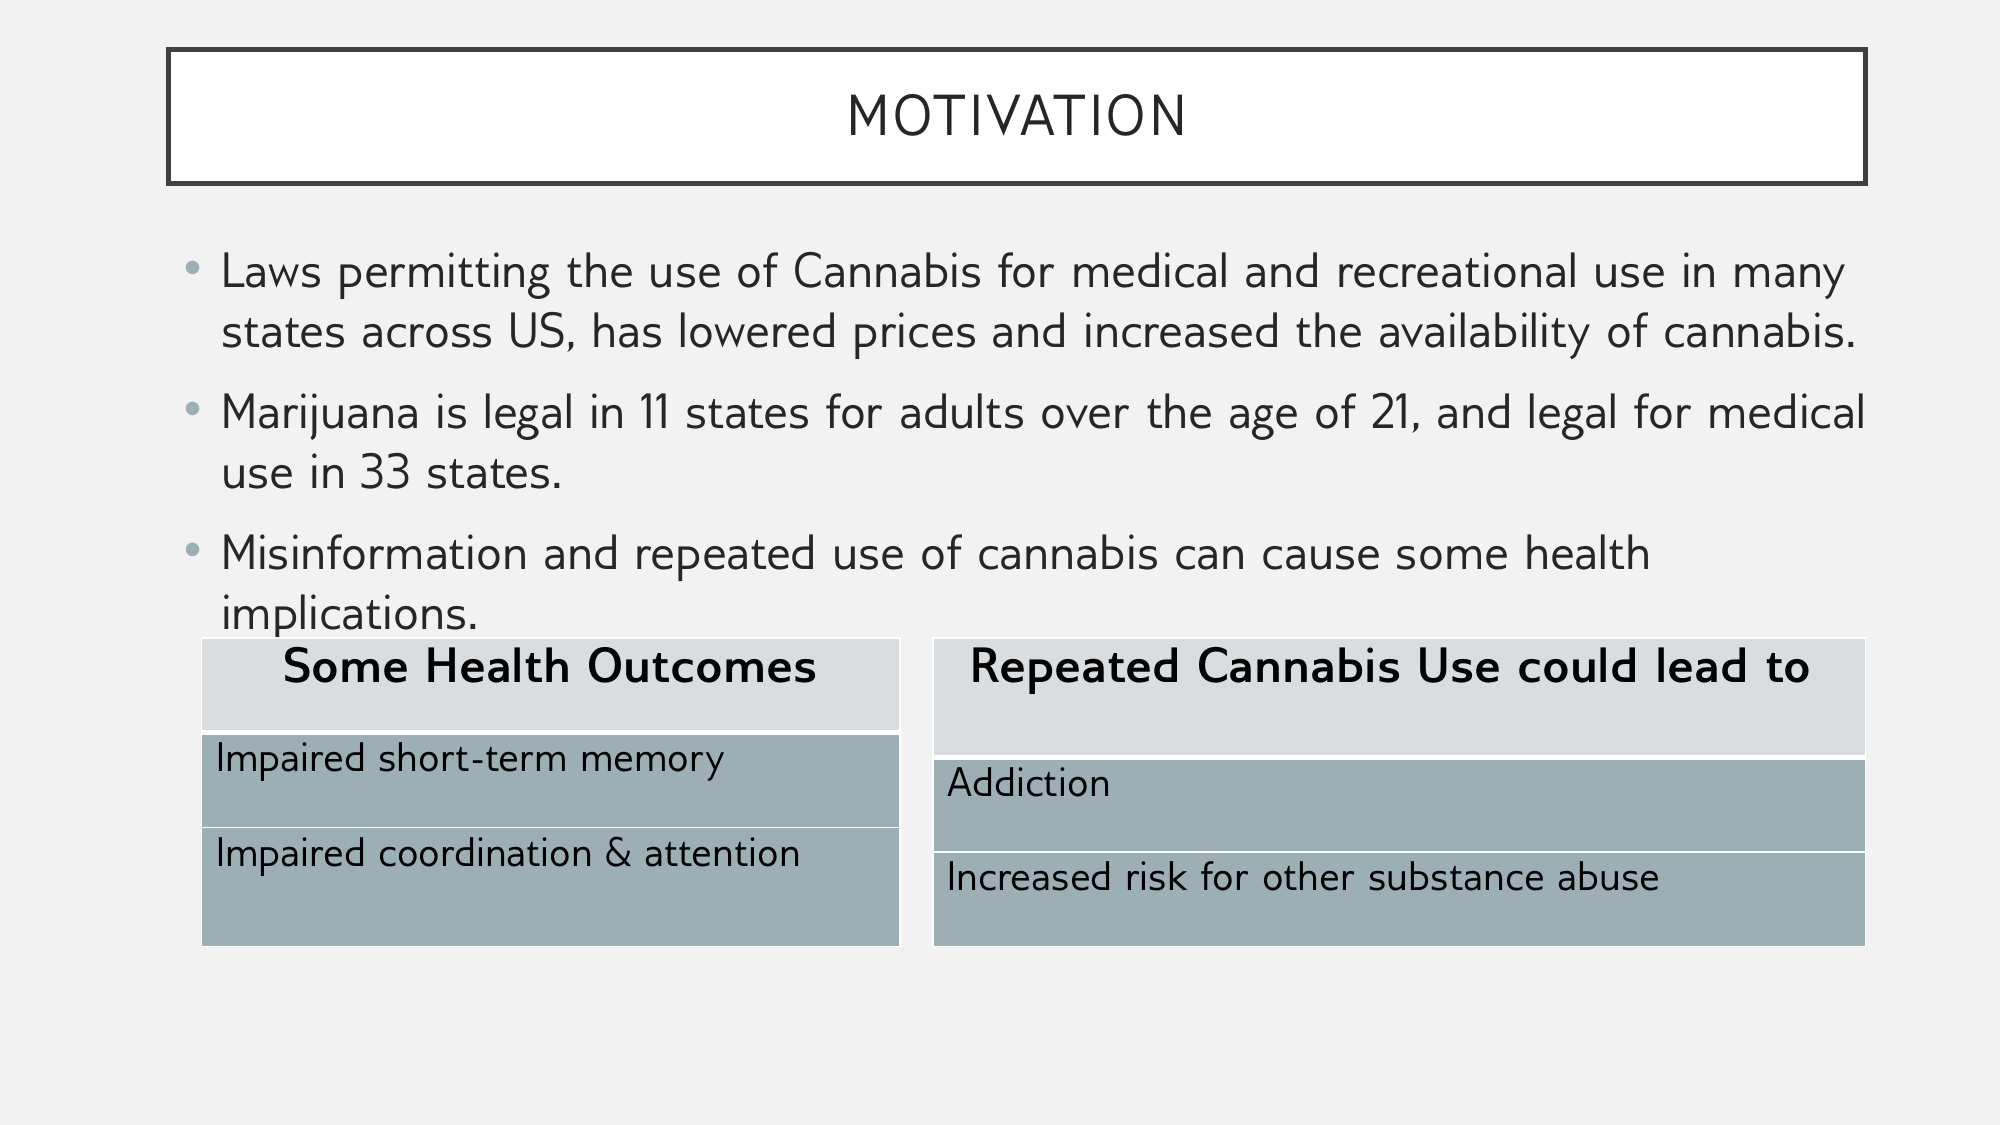

# MOTIVATION
Laws permitting the use of Cannabis for medical and recreational use in many states across US, has lowered prices and increased the availability of cannabis.
Marijuana is legal in 11 states for adults over the age of 21, and legal for medical use in 33 states.
Misinformation and repeated use of cannabis can cause some health implications.

| Some Health Outcomes |
| --- |
| Impaired short-term memory |
| Impaired coordination & attention |
| Repeated Cannabis Use could lead to |
| --- |
| Addiction |
| Increased risk for other substance abuse |